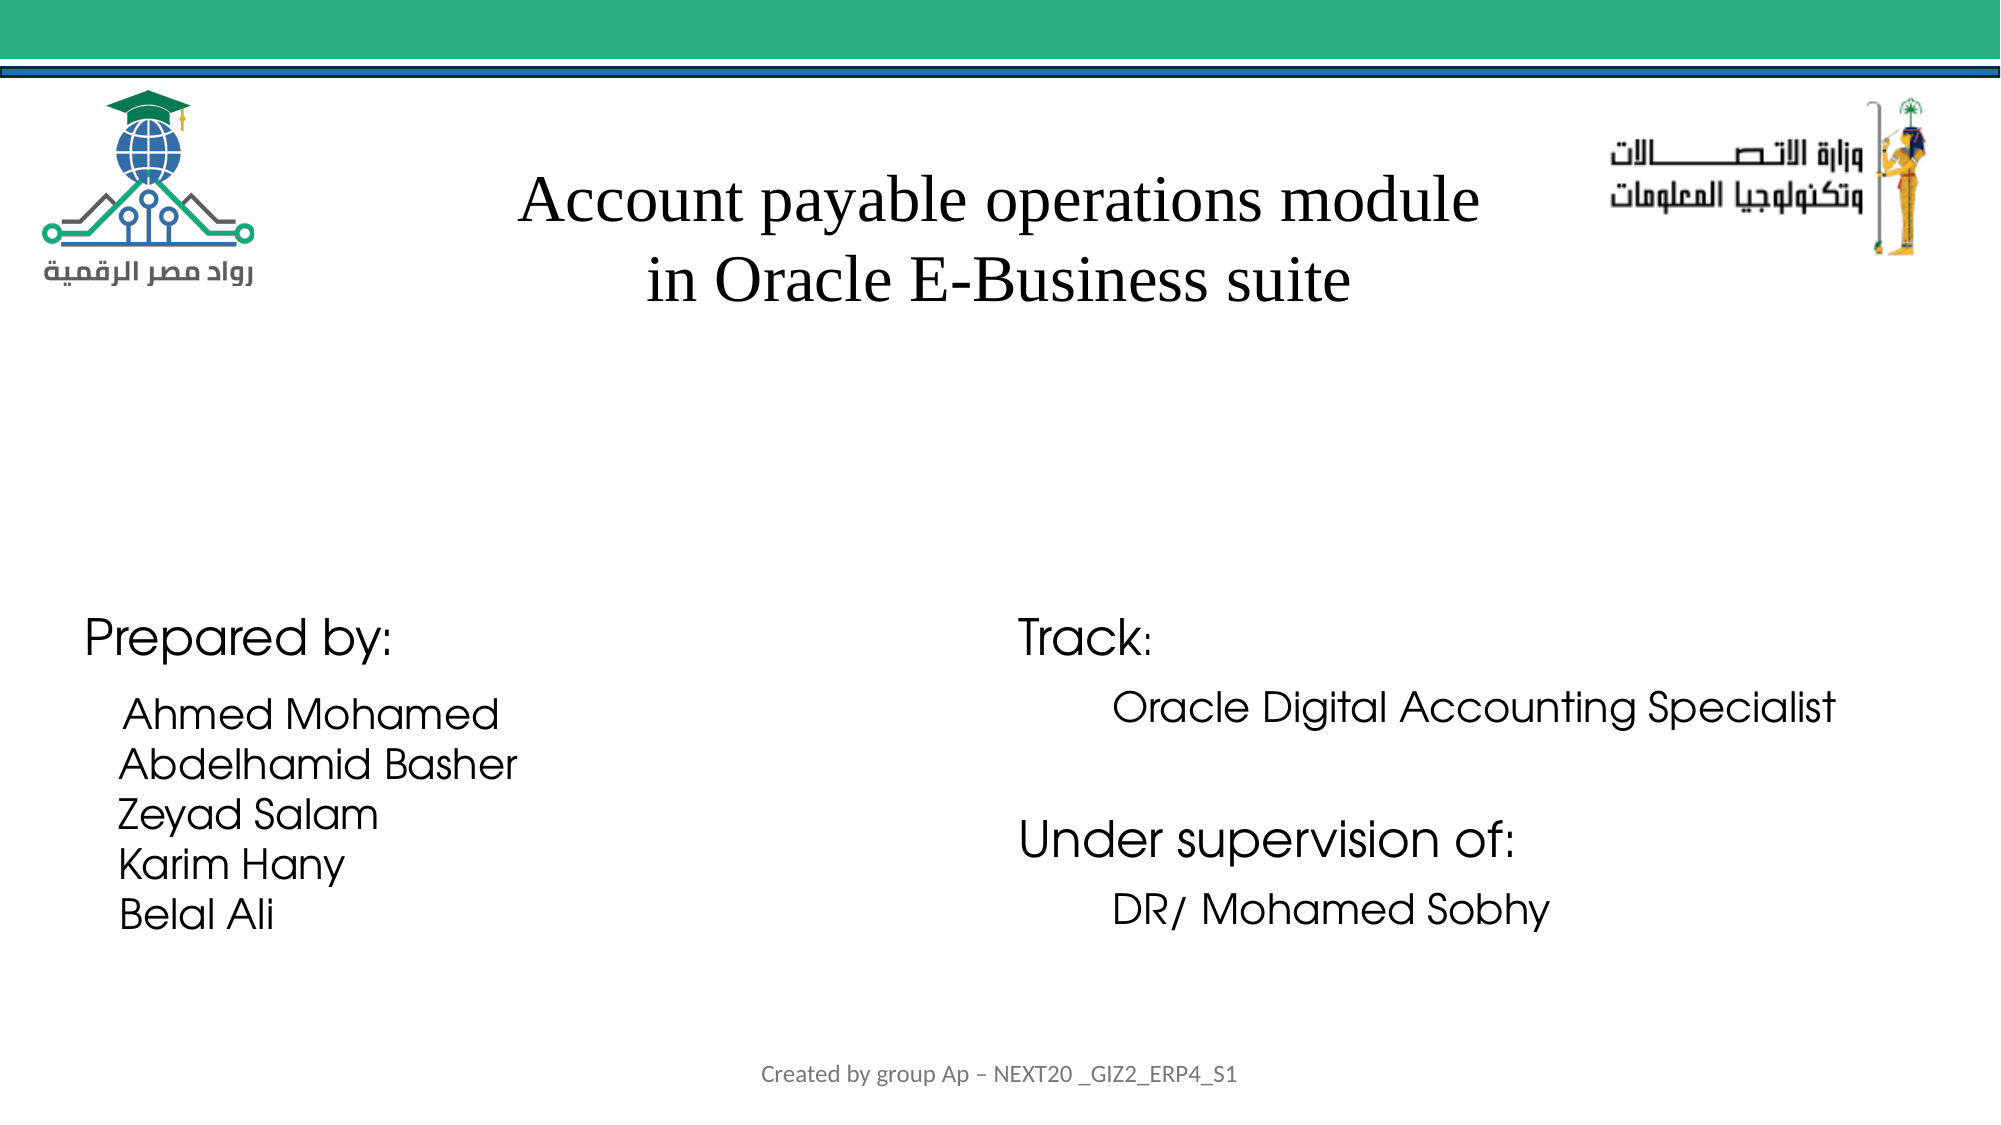

Account payable operations module in Oracle E-Business suite
Prepared by:
      Ahmed Mohamed
   Abdelhamid Basher
   Zeyad Salam
   Karim Hany
   Belal Ali
Track:
                           Oracle Digital Accounting Specialist
Under supervision of:
                           DR/ Mohamed Sobhy
Created by group Ap – NEXT20 _GIZ2_ERP4_S1